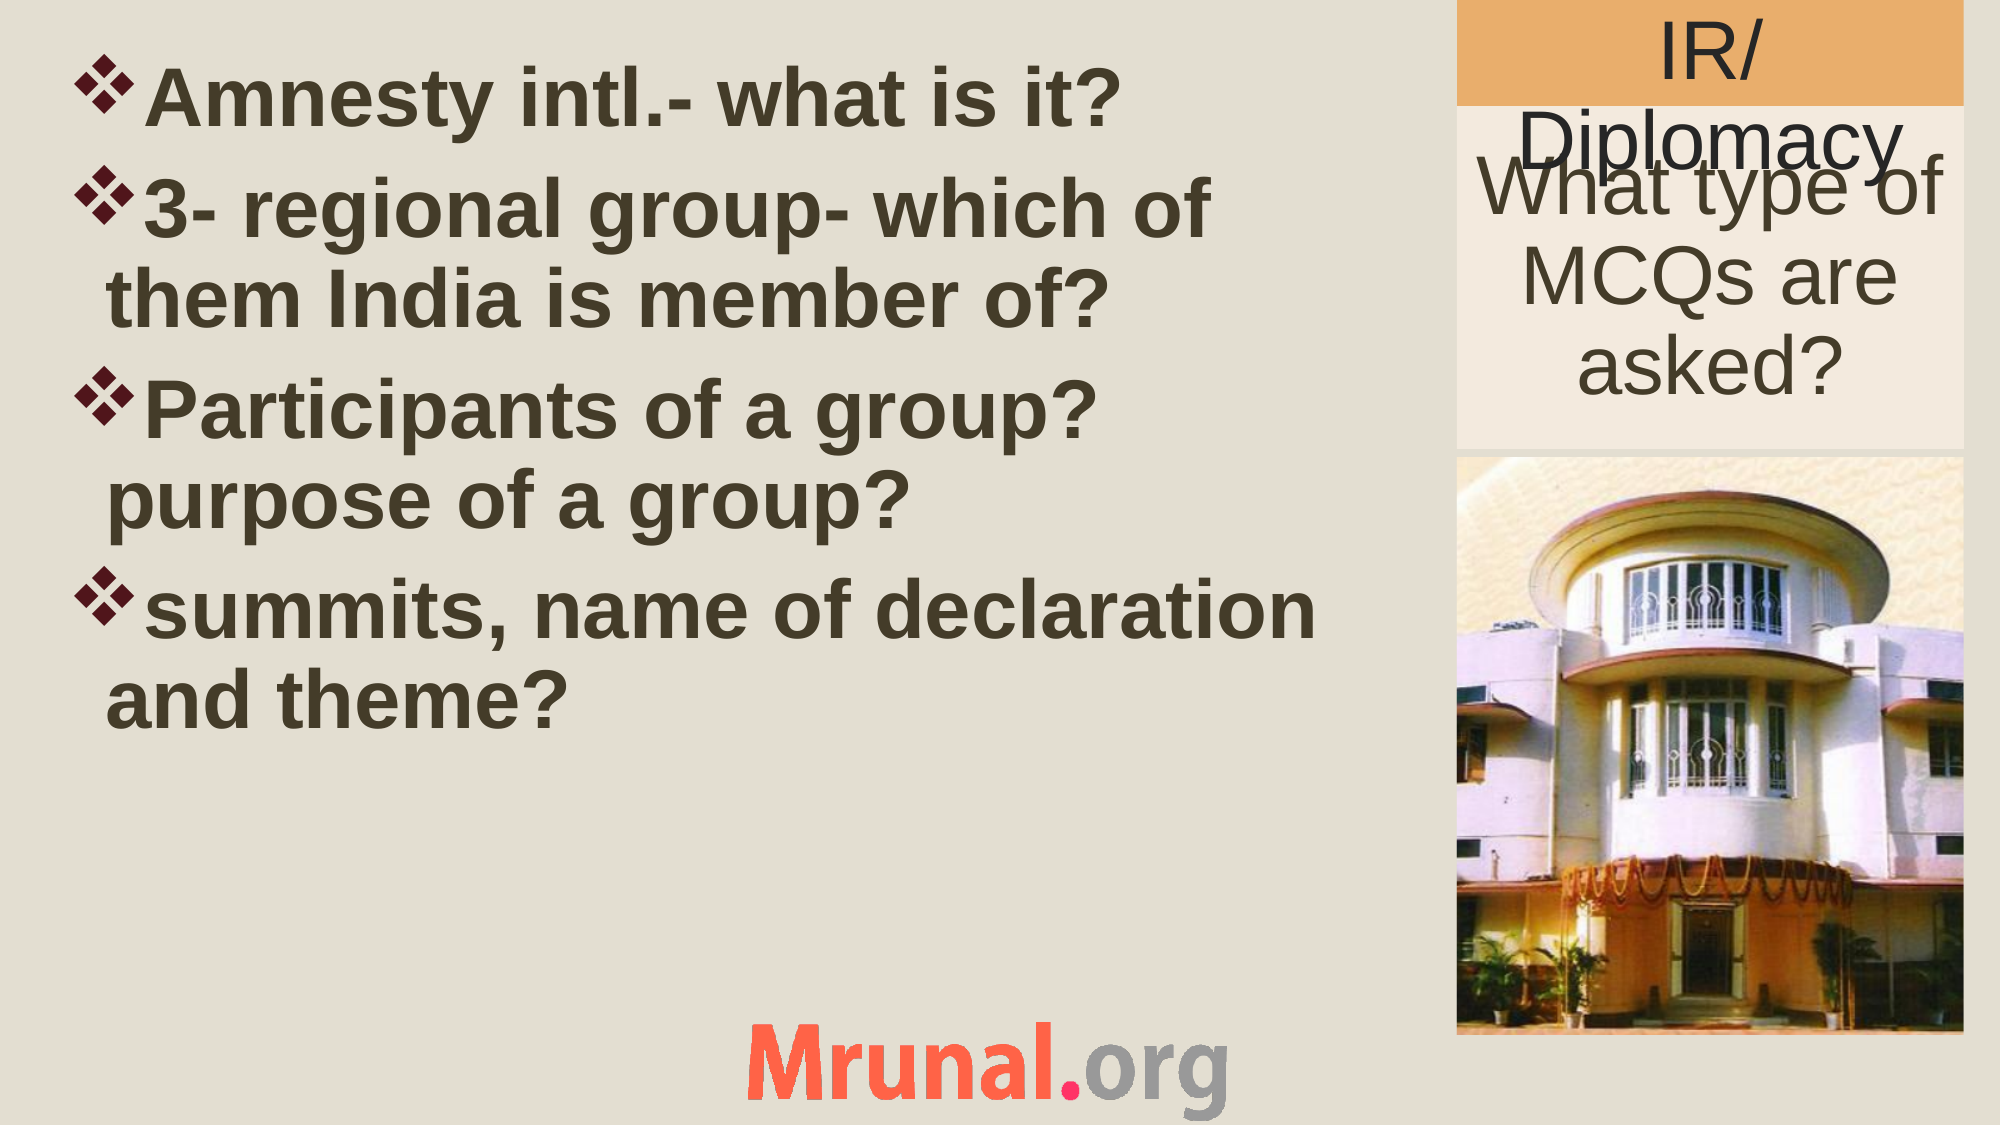

IR/Diplomacy
Amnesty intl.- what is it?
3- regional group- which of them India is member of?
Participants of a group? purpose of a group?
summits, name of declaration and theme?

# What type of MCQs are asked?